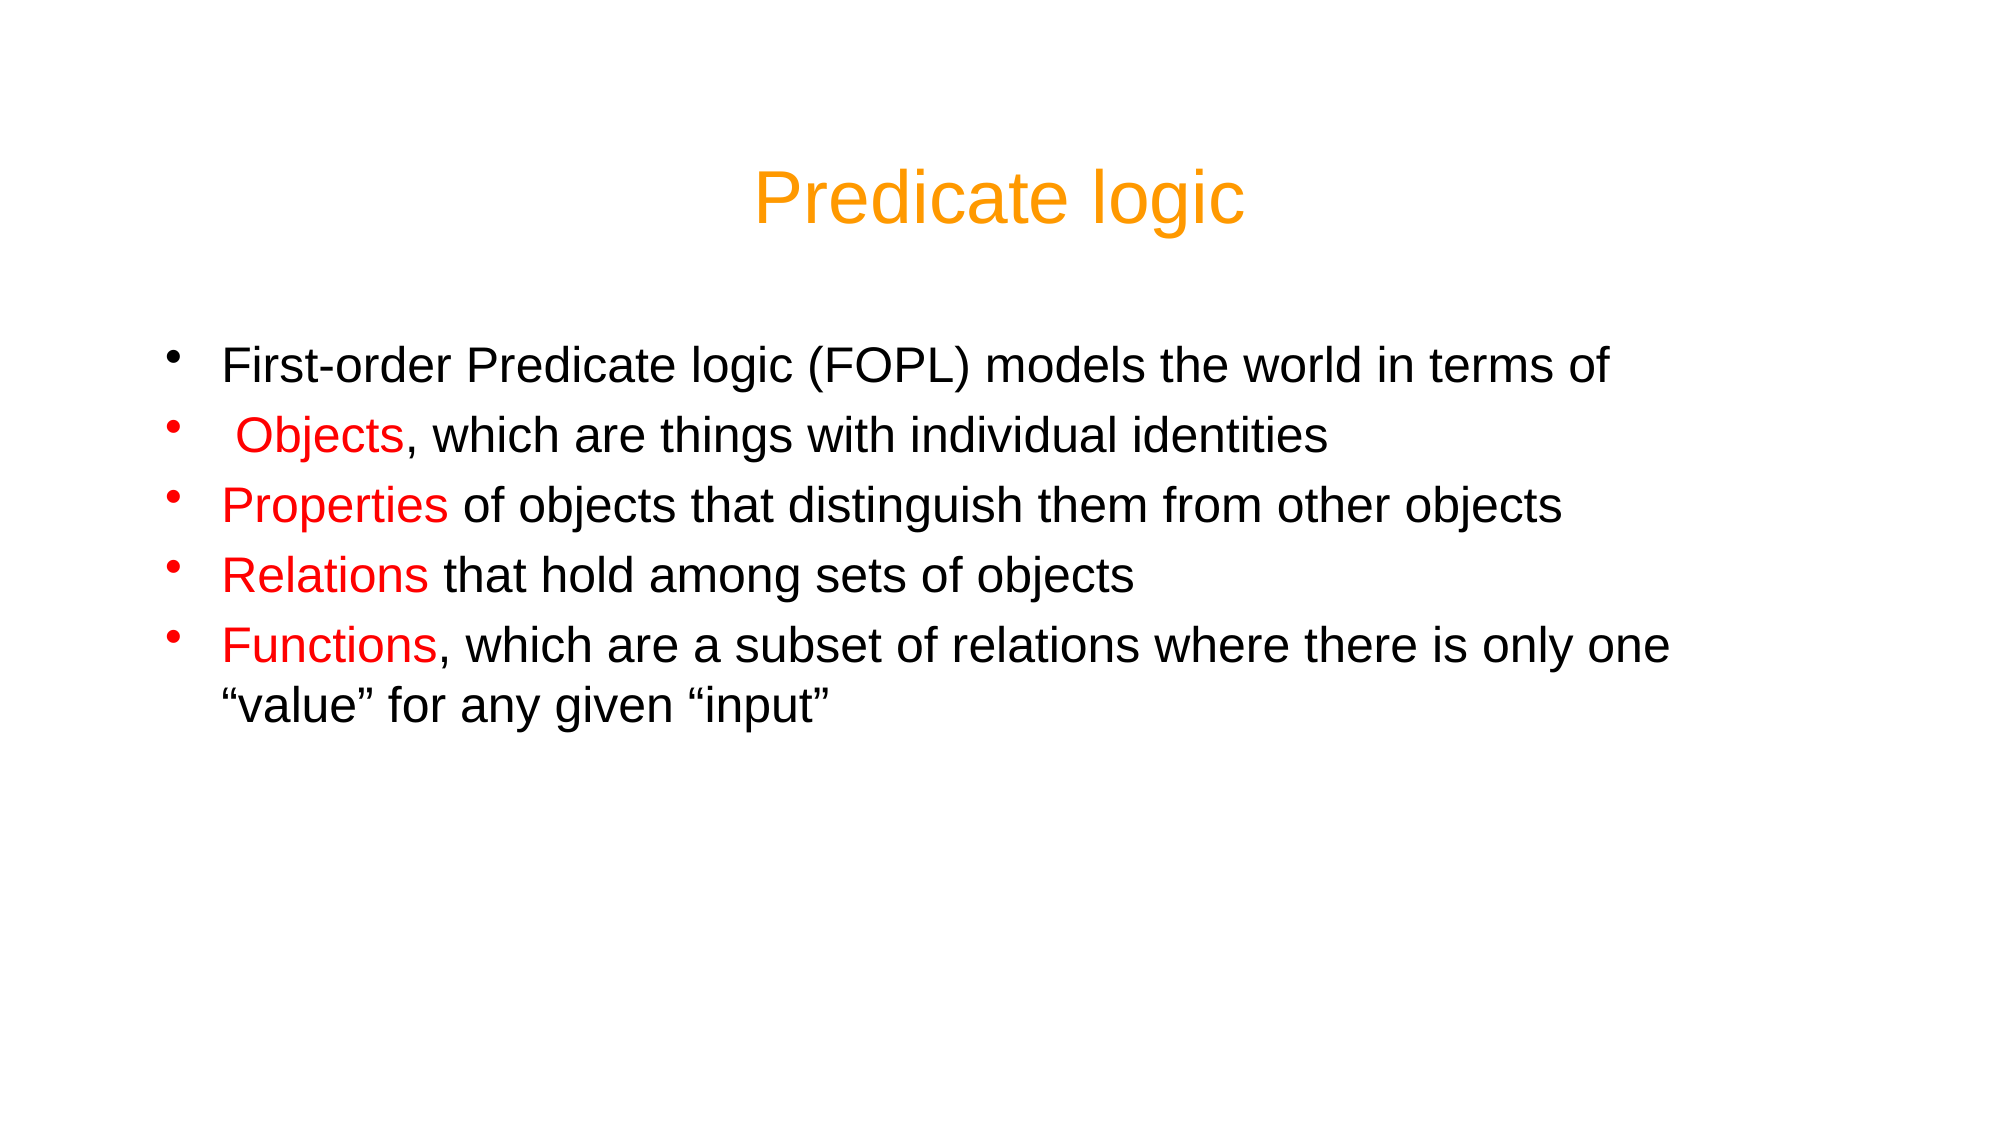

# Predicate logic
First-order Predicate logic (FOPL) models the world in terms of
 Objects, which are things with individual identities
Properties of objects that distinguish them from other objects
Relations that hold among sets of objects
Functions, which are a subset of relations where there is only one “value” for any given “input”